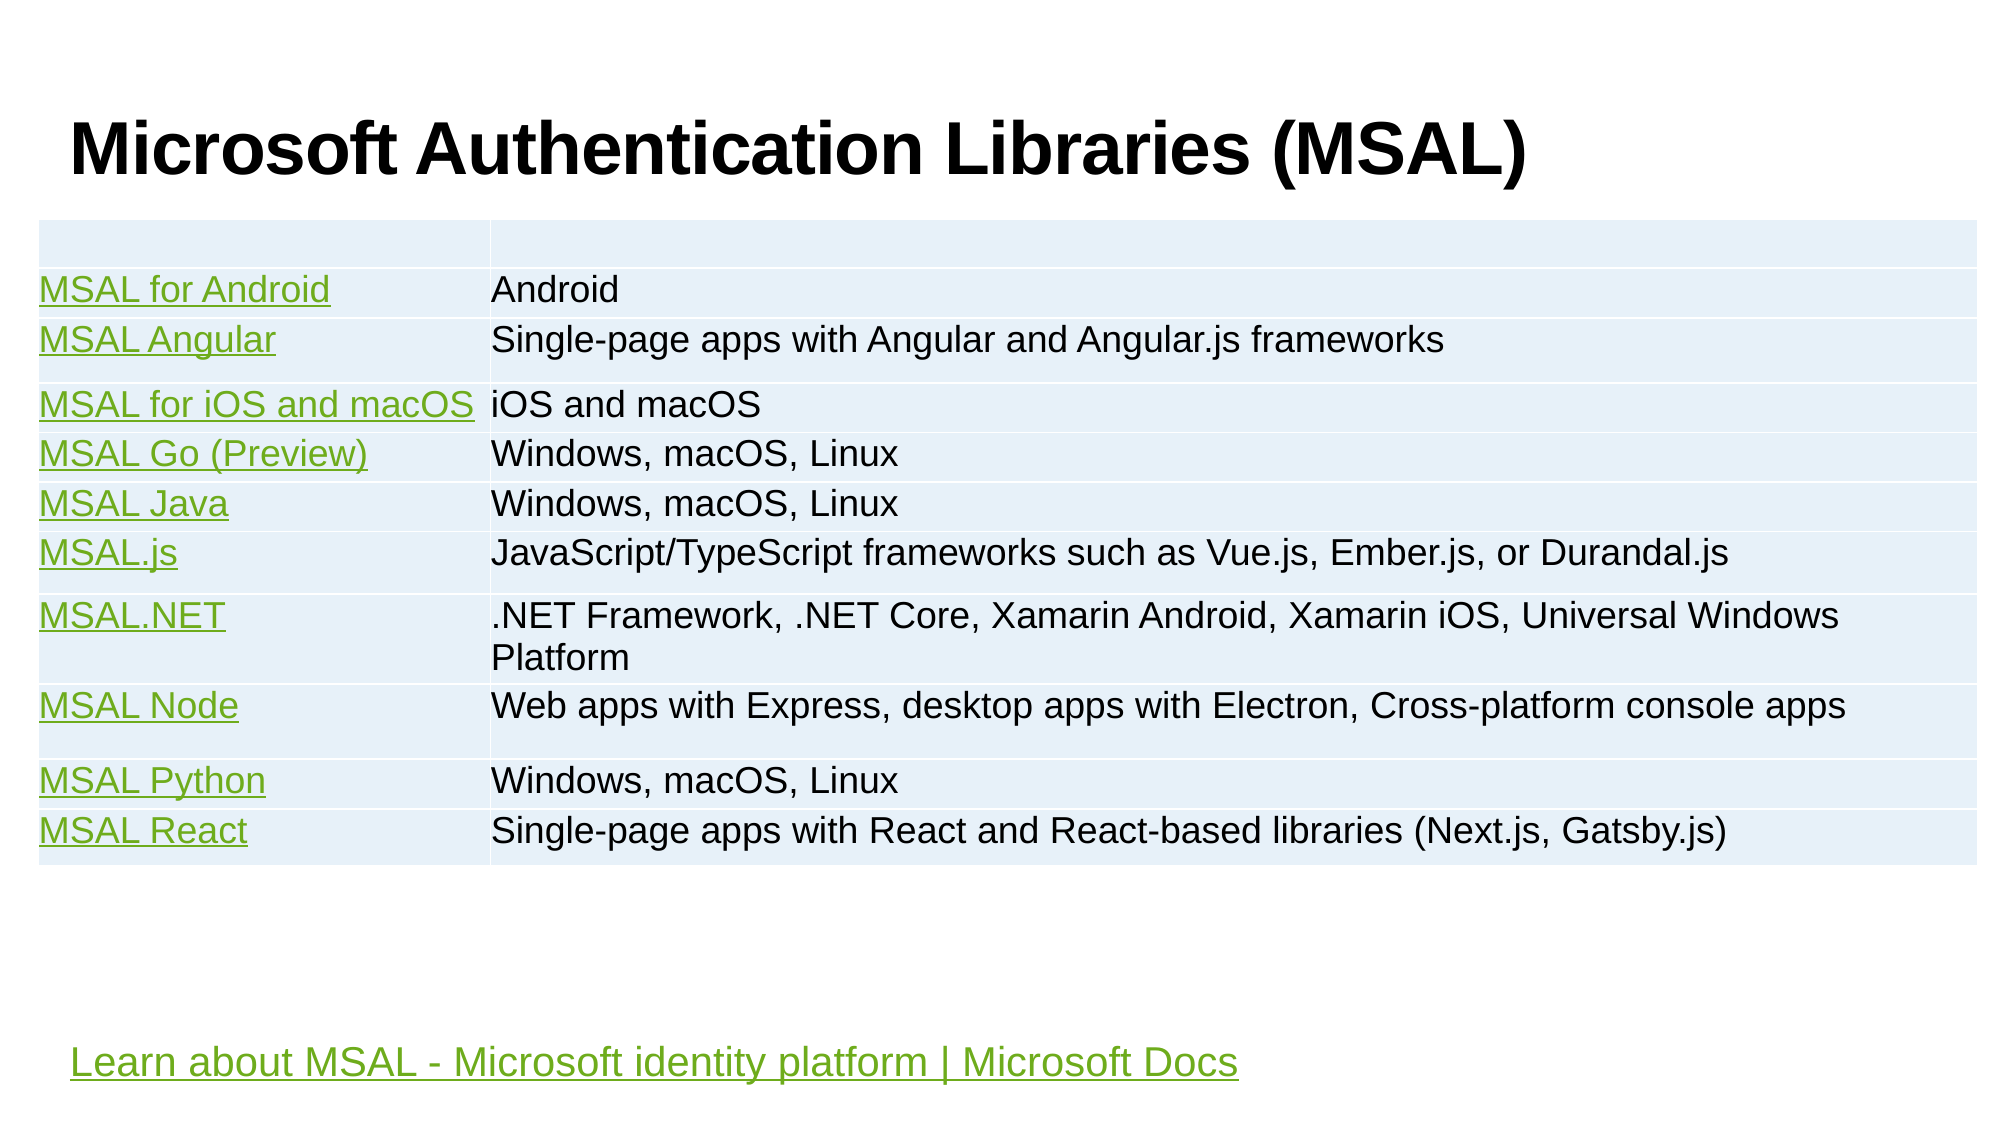

# Microsoft Authentication Libraries (MSAL)
|  |  |
| --- | --- |
| MSAL for Android | Android |
| MSAL Angular | Single-page apps with Angular and Angular.js frameworks |
| MSAL for iOS and macOS | iOS and macOS |
| MSAL Go (Preview) | Windows, macOS, Linux |
| MSAL Java | Windows, macOS, Linux |
| MSAL.js | JavaScript/TypeScript frameworks such as Vue.js, Ember.js, or Durandal.js |
| MSAL.NET | .NET Framework, .NET Core, Xamarin Android, Xamarin iOS, Universal Windows Platform |
| MSAL Node | Web apps with Express, desktop apps with Electron, Cross-platform console apps |
| MSAL Python | Windows, macOS, Linux |
| MSAL React | Single-page apps with React and React-based libraries (Next.js, Gatsby.js) |
Learn about MSAL - Microsoft identity platform | Microsoft Docs